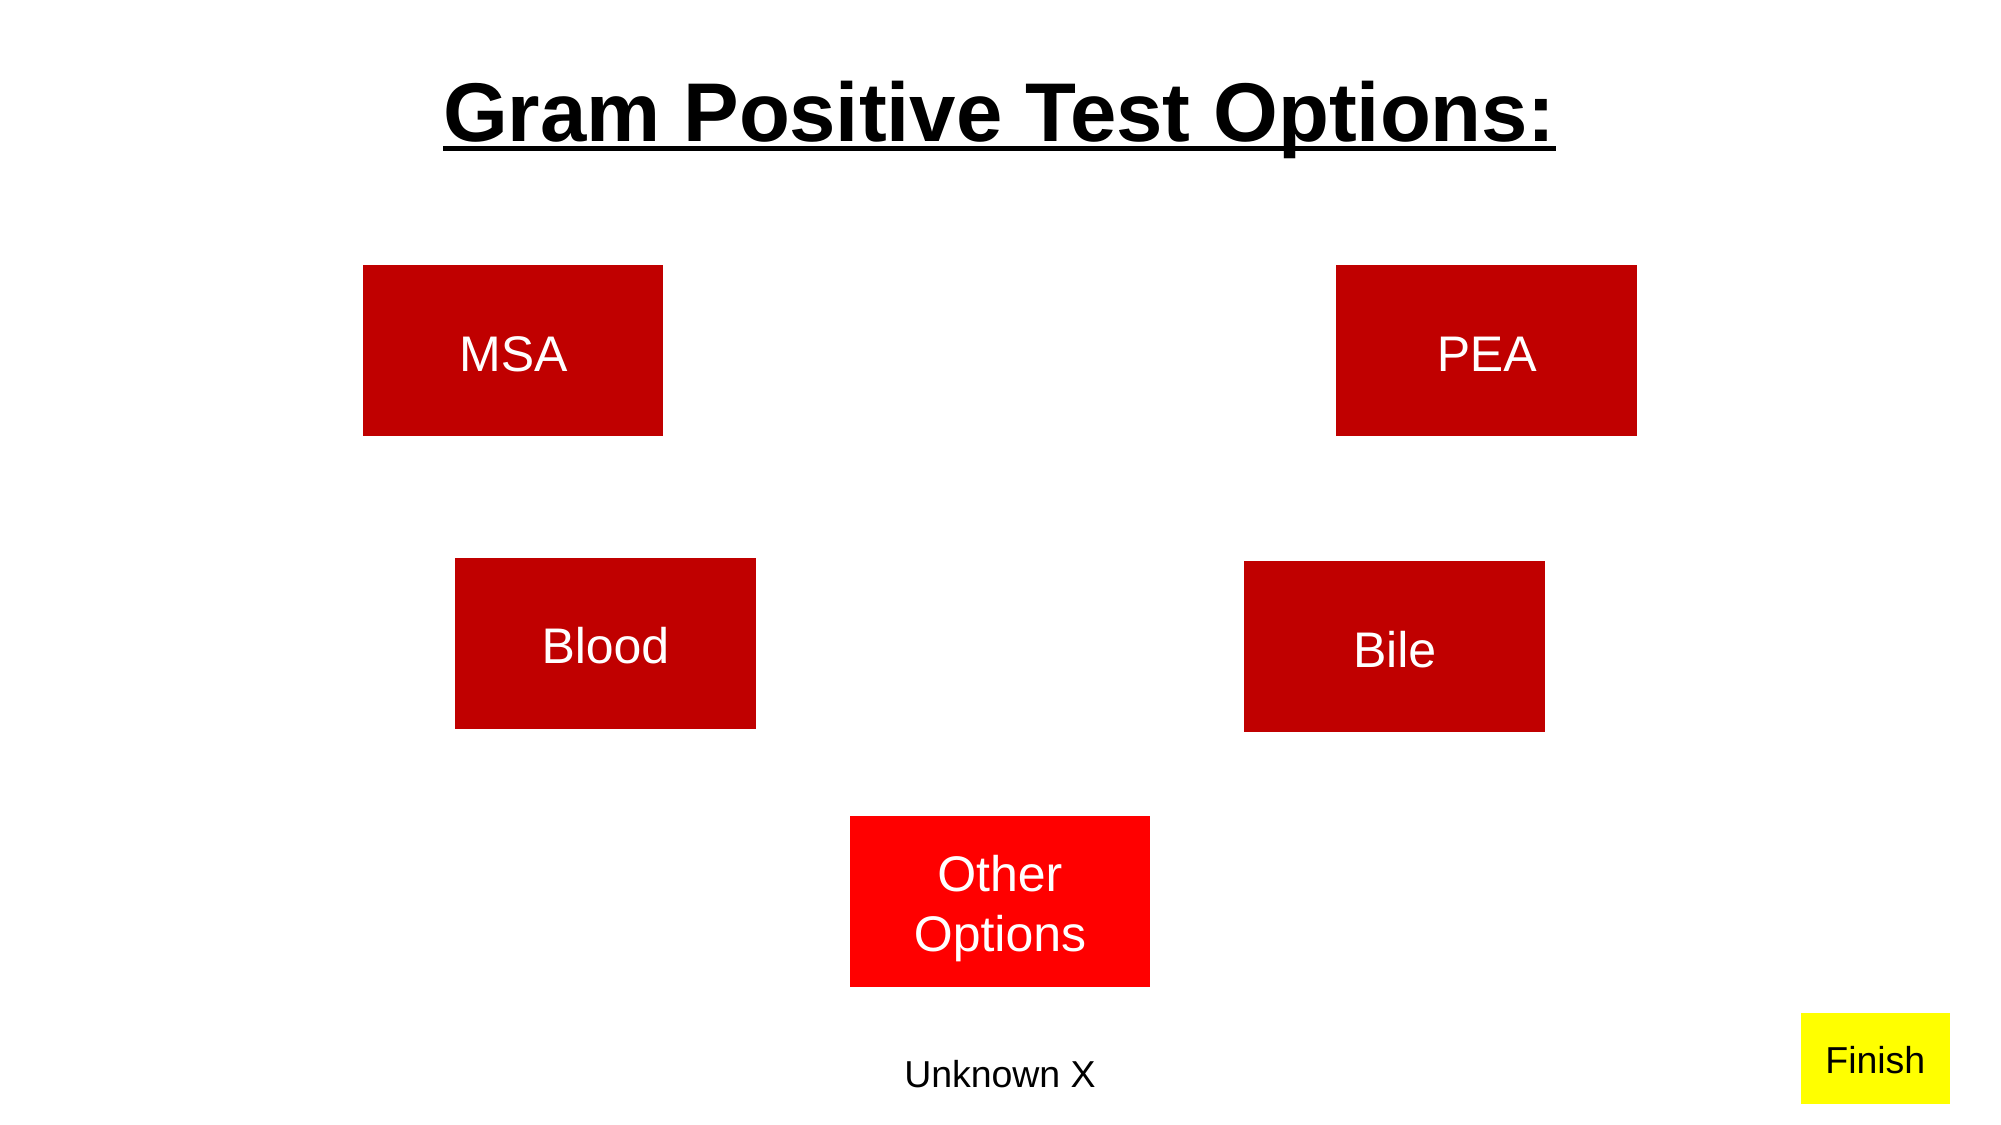

Gram Positive Test Options:
MSA
PEA
Blood
Bile
Other Options
Finish
Unknown X